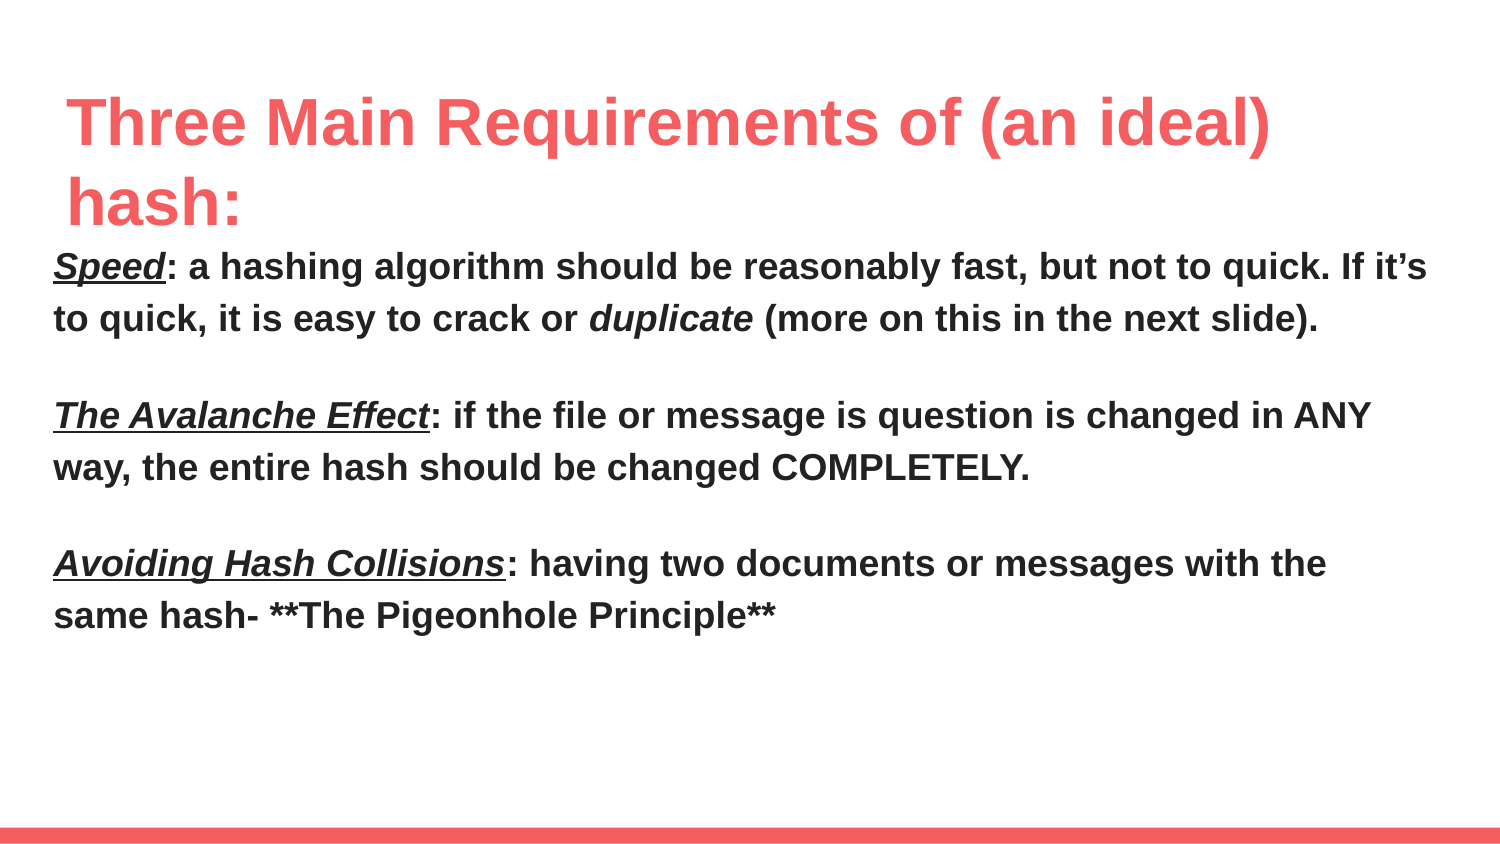

# Three Main Requirements of (an ideal) hash:
Speed: a hashing algorithm should be reasonably fast, but not to quick. If it’s to quick, it is easy to crack or duplicate (more on this in the next slide).
The Avalanche Effect: if the file or message is question is changed in ANY way, the entire hash should be changed COMPLETELY.
Avoiding Hash Collisions: having two documents or messages with the same hash- **The Pigeonhole Principle**